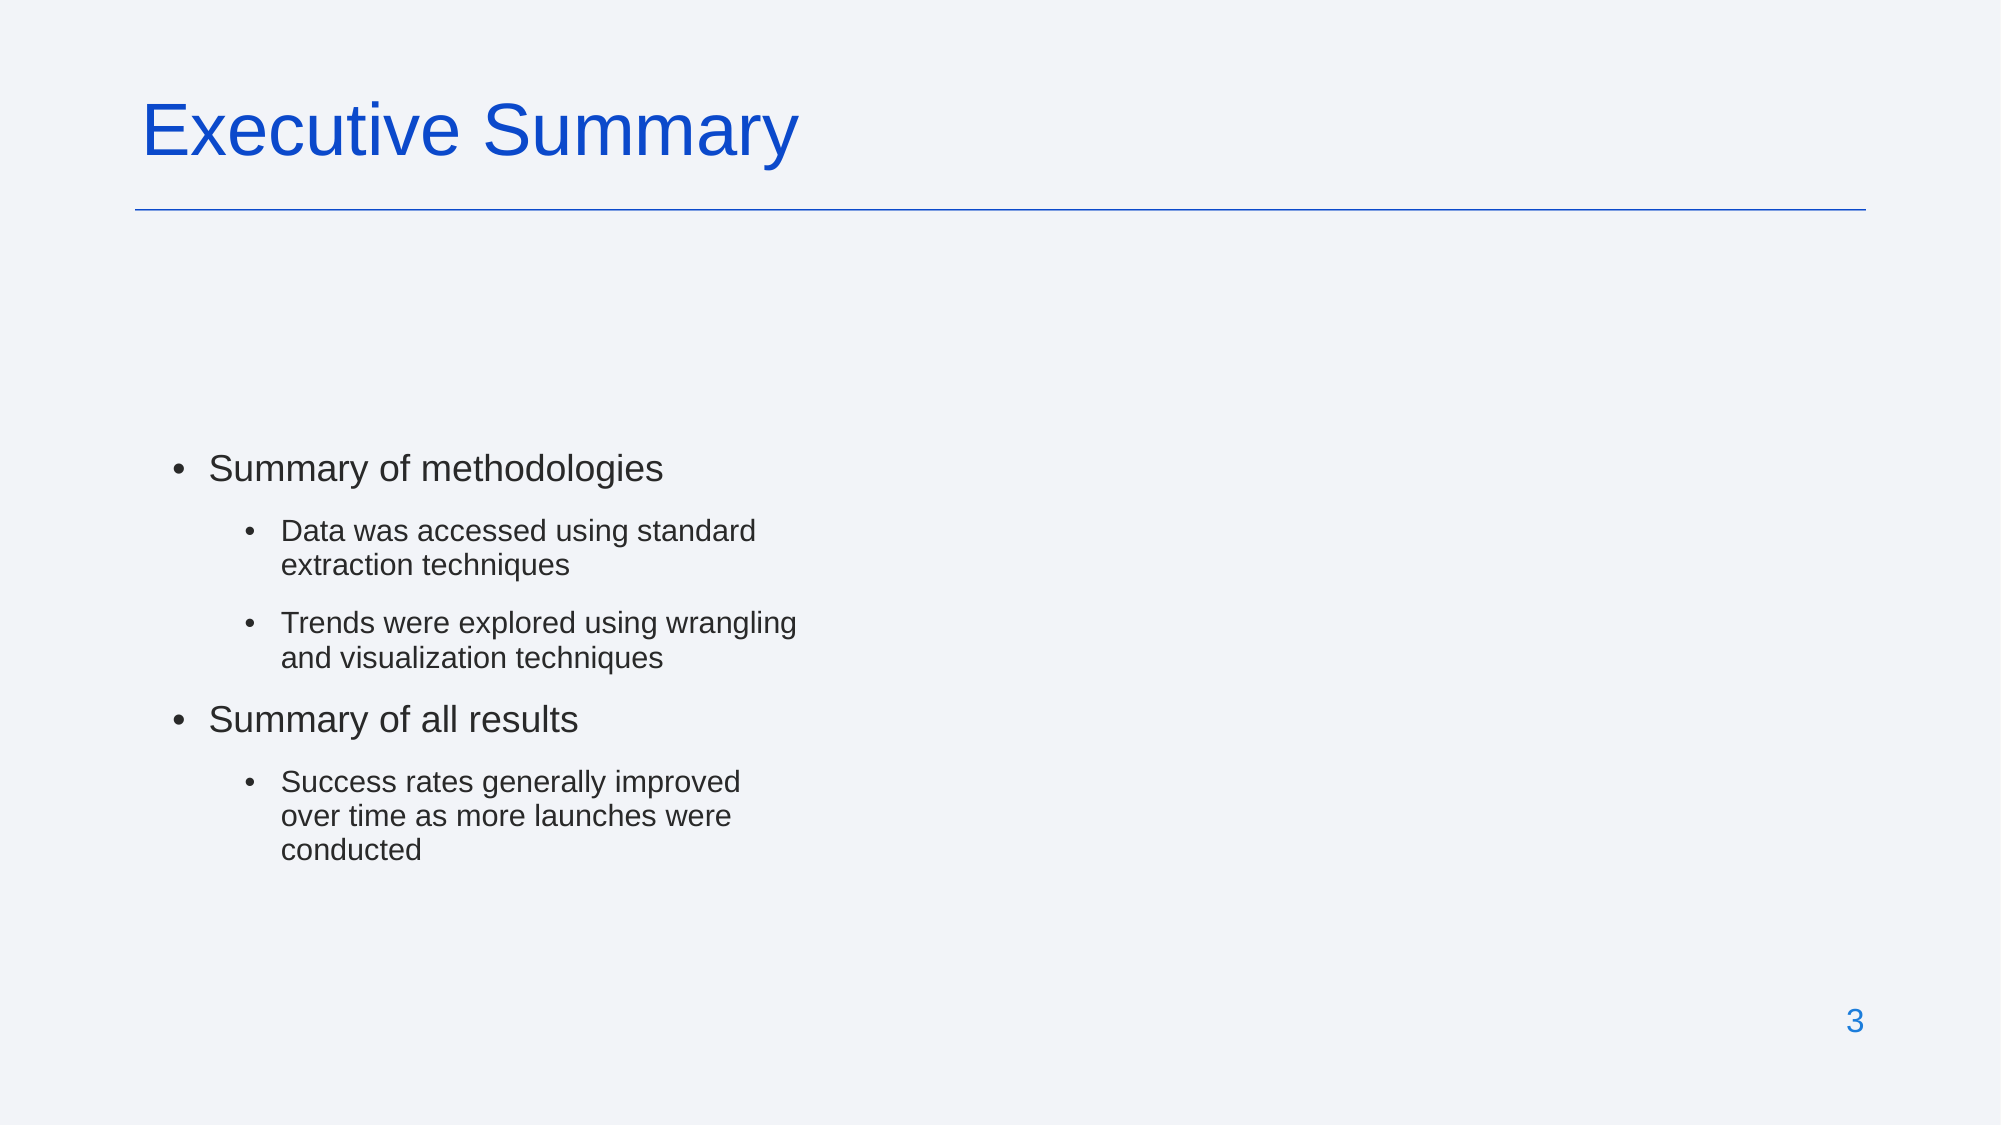

Executive Summary
Summary of methodologies
Data was accessed using standard extraction techniques
Trends were explored using wrangling and visualization techniques
Summary of all results
Success rates generally improved over time as more launches were conducted
3